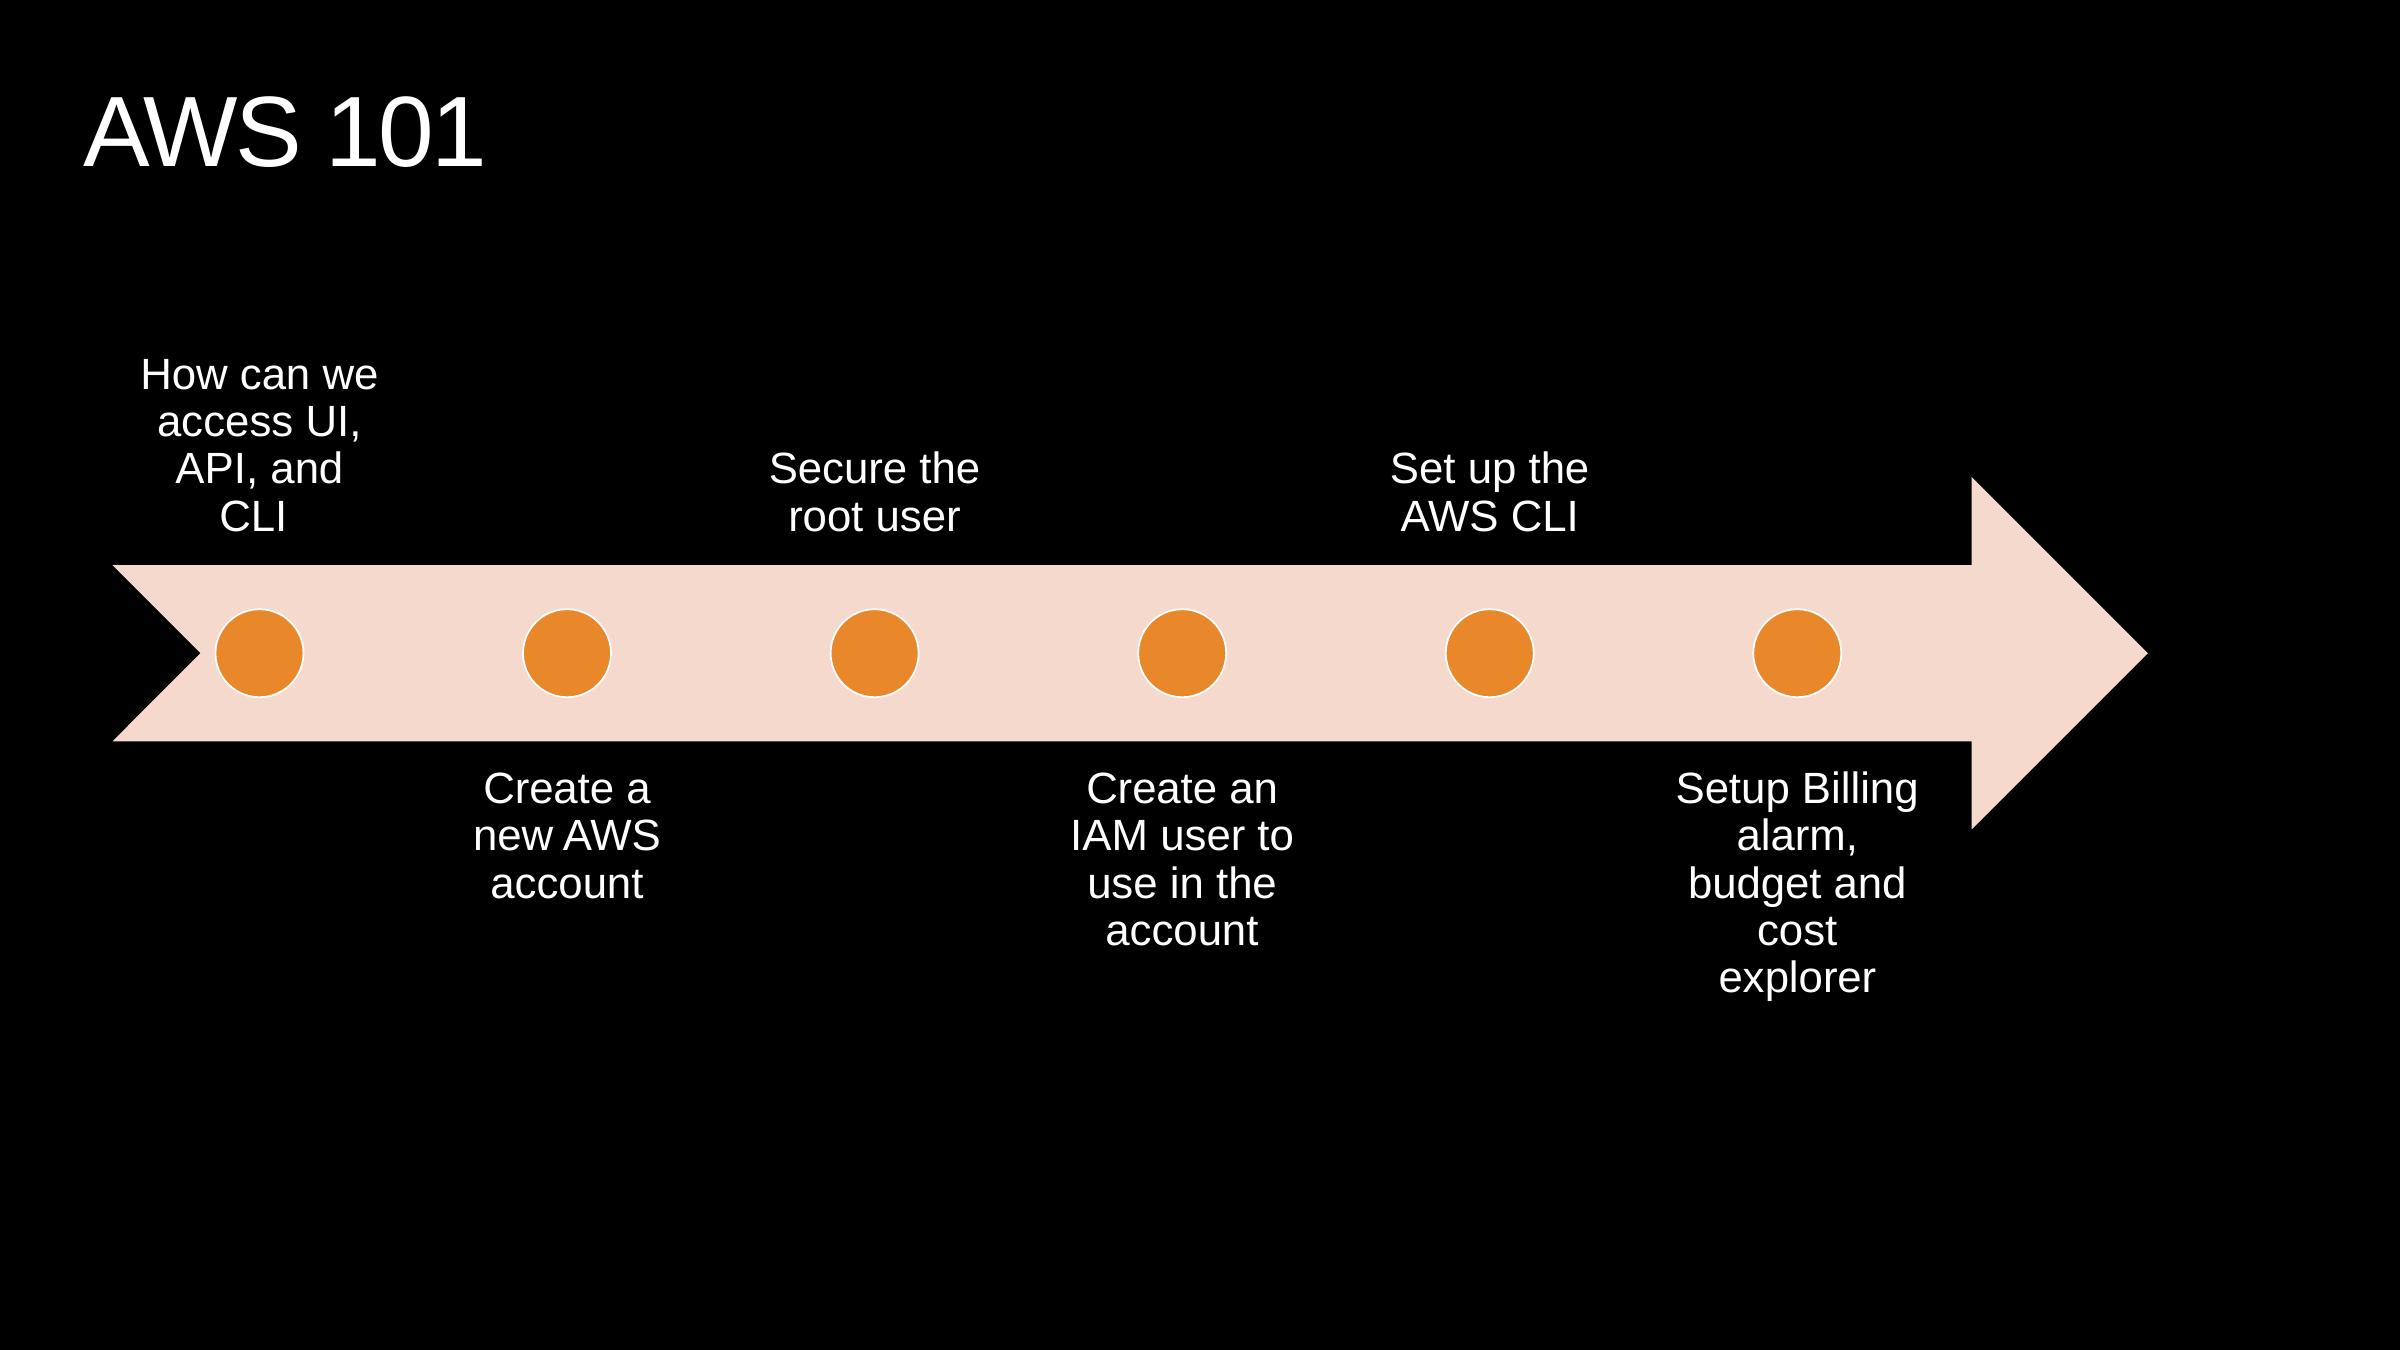

# AWS 101
How can we access UI, API, and CLI
Create a new AWS account
Secure the root user
Create an IAM user to use in the account
Set up the AWS CLI
Setup Billing alarm, budget and cost explorer